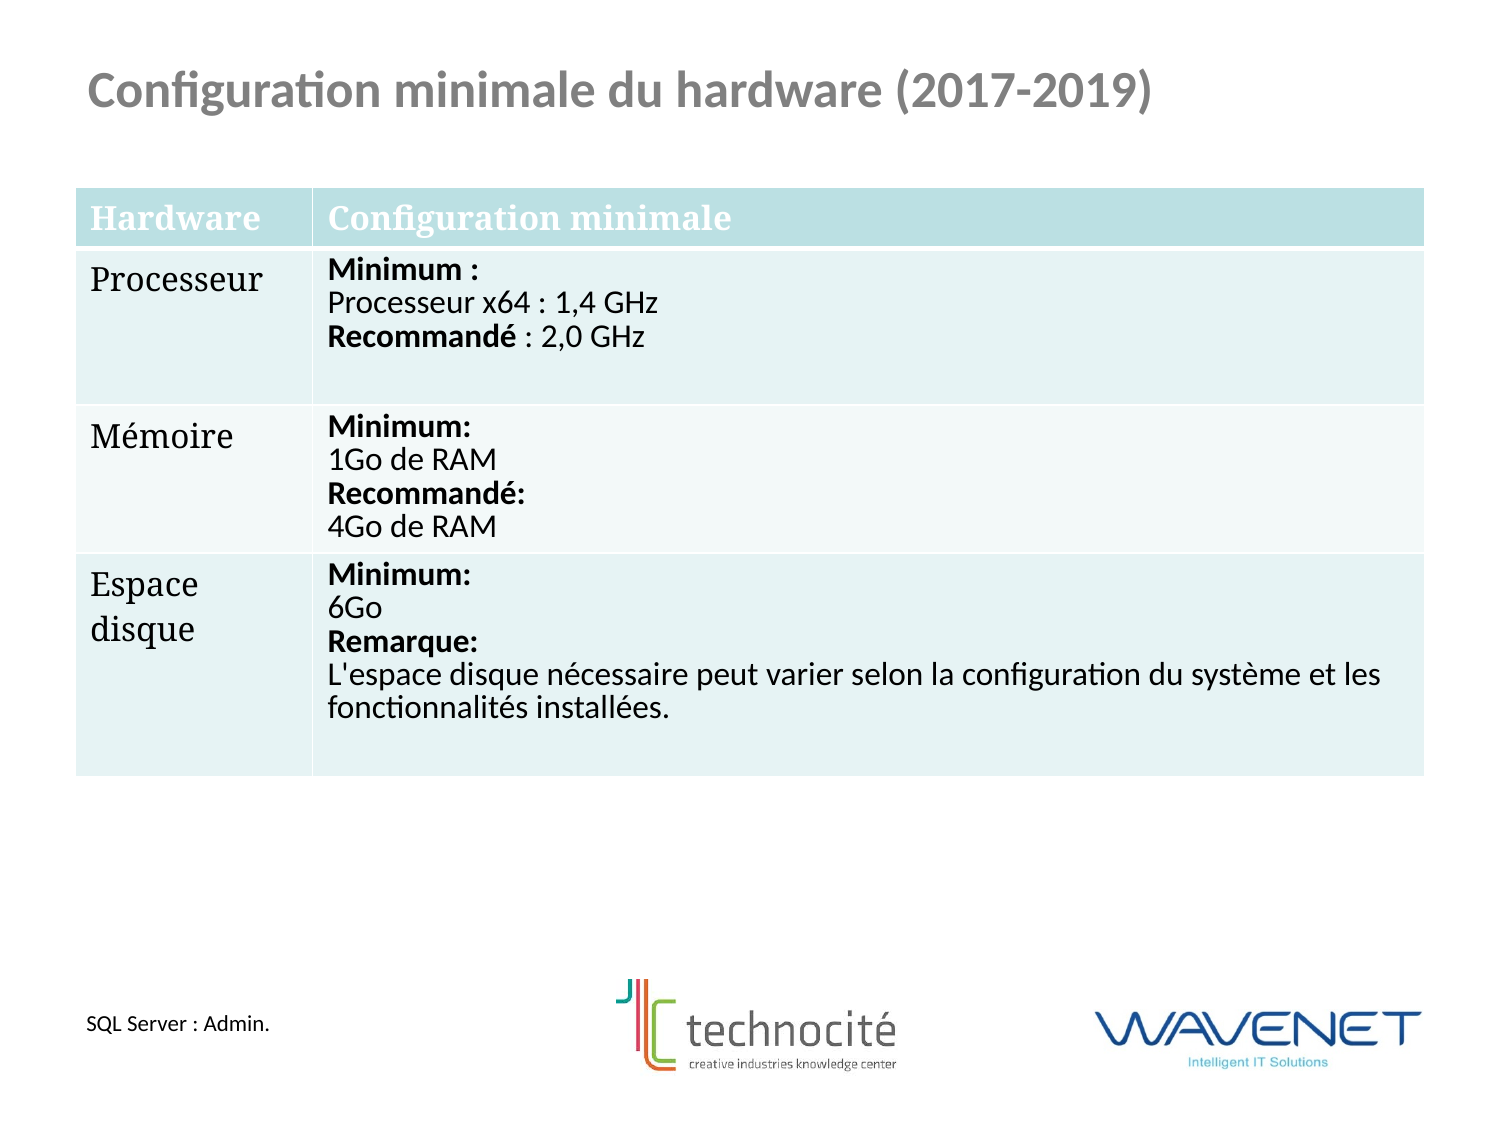

Configuration minimale du hardware (2017-2019)
| Hardware | Configuration minimale |
| --- | --- |
| Processeur | Minimum : Processeur x64 : 1,4 GHz Recommandé : 2,0 GHz |
| Mémoire | Minimum: 1Go de RAM Recommandé: 4Go de RAM |
| Espace disque | Minimum: 6Go Remarque: L'espace disque nécessaire peut varier selon la configuration du système et les fonctionnalités installées. |
SQL Server : Admin.